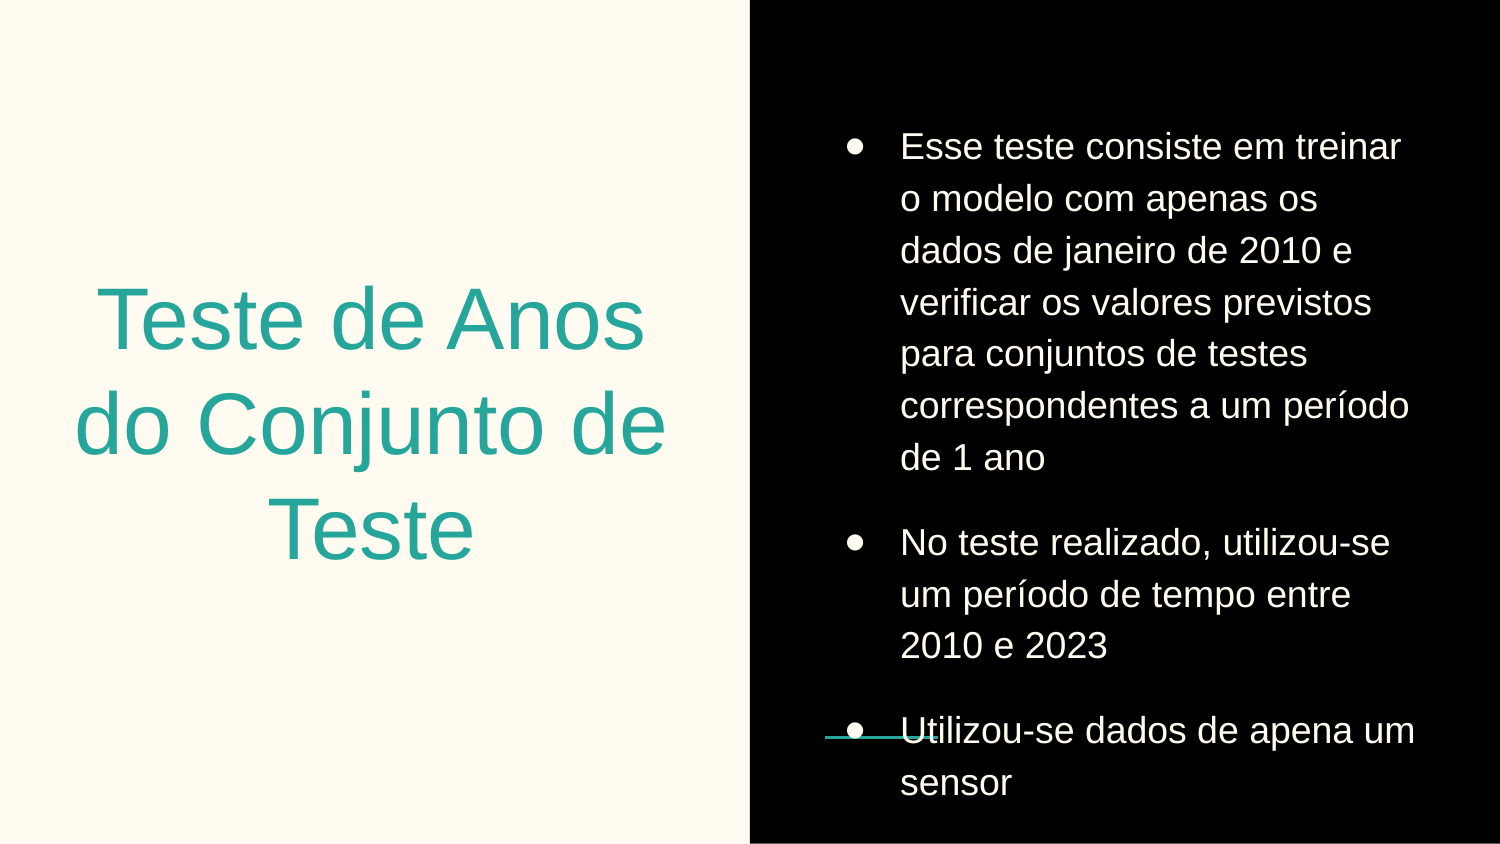

Esse teste consiste em treinar o modelo com apenas os dados de janeiro de 2010 e verificar os valores previstos para conjuntos de testes correspondentes a um período de 1 ano
No teste realizado, utilizou-se um período de tempo entre 2010 e 2023
Utilizou-se dados de apena um sensor
# Parâmetros
Teste de Anos do Conjunto de Teste